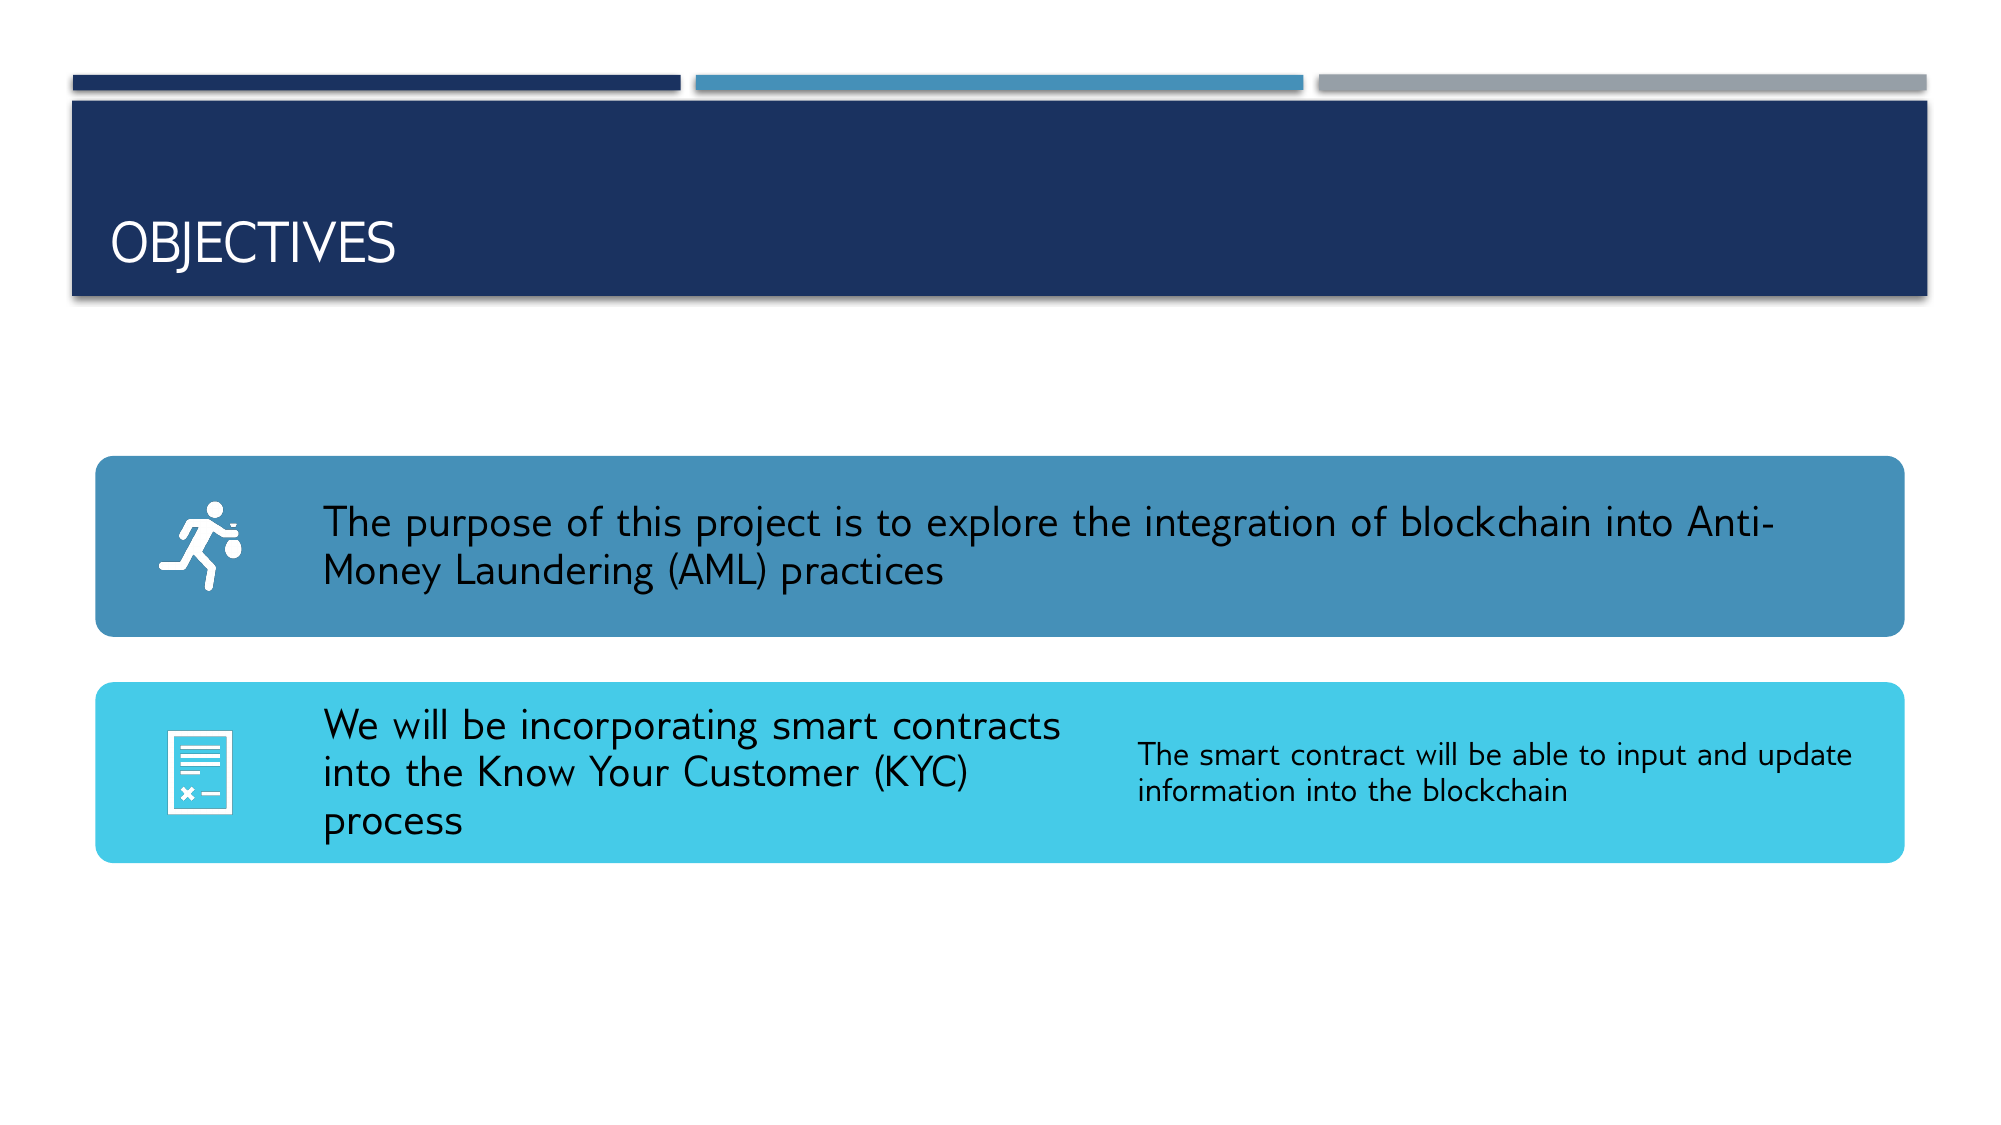

# Objectives
The purpose of this project is to explore the integration of blockchain into Anti-Money Laundering (AML) practices
We will be incorporating smart contracts into the Know Your Customer (KYC) process
The smart contract will be able to input and update information into the blockchain